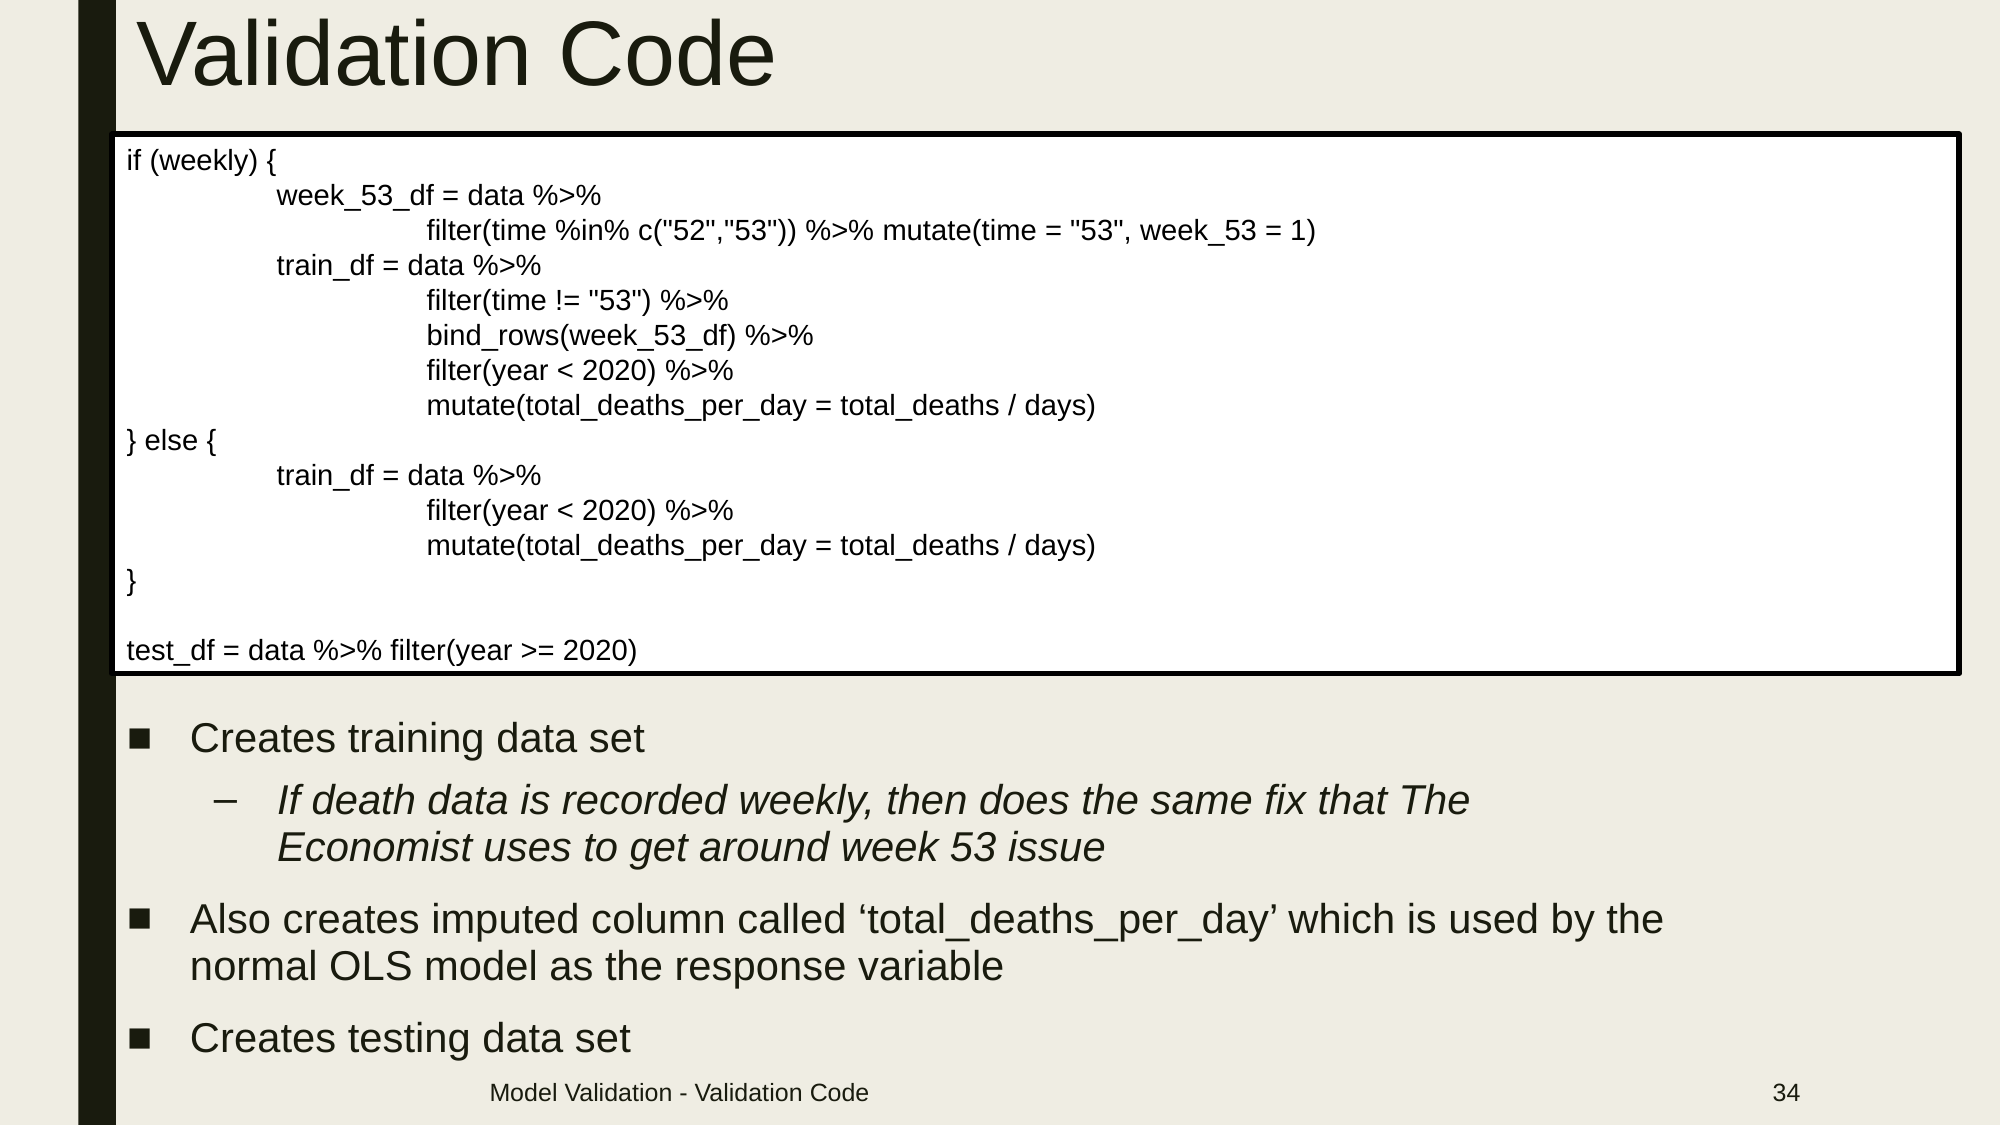

# Validation Code
if (weekly) {
	week_53_df = data %>%
		filter(time %in% c("52","53")) %>% mutate(time = "53", week_53 = 1)
	train_df = data %>%
		filter(time != "53") %>%
		bind_rows(week_53_df) %>%
		filter(year < 2020) %>%
		mutate(total_deaths_per_day = total_deaths / days)
} else {
	train_df = data %>%
		filter(year < 2020) %>%
		mutate(total_deaths_per_day = total_deaths / days)
}

test_df = data %>% filter(year >= 2020)
Creates training data set
If death data is recorded weekly, then does the same fix that The Economist uses to get around week 53 issue
Also creates imputed column called ‘total_deaths_per_day’ which is used by the normal OLS model as the response variable
Creates testing data set
Model Validation - Validation Code
34